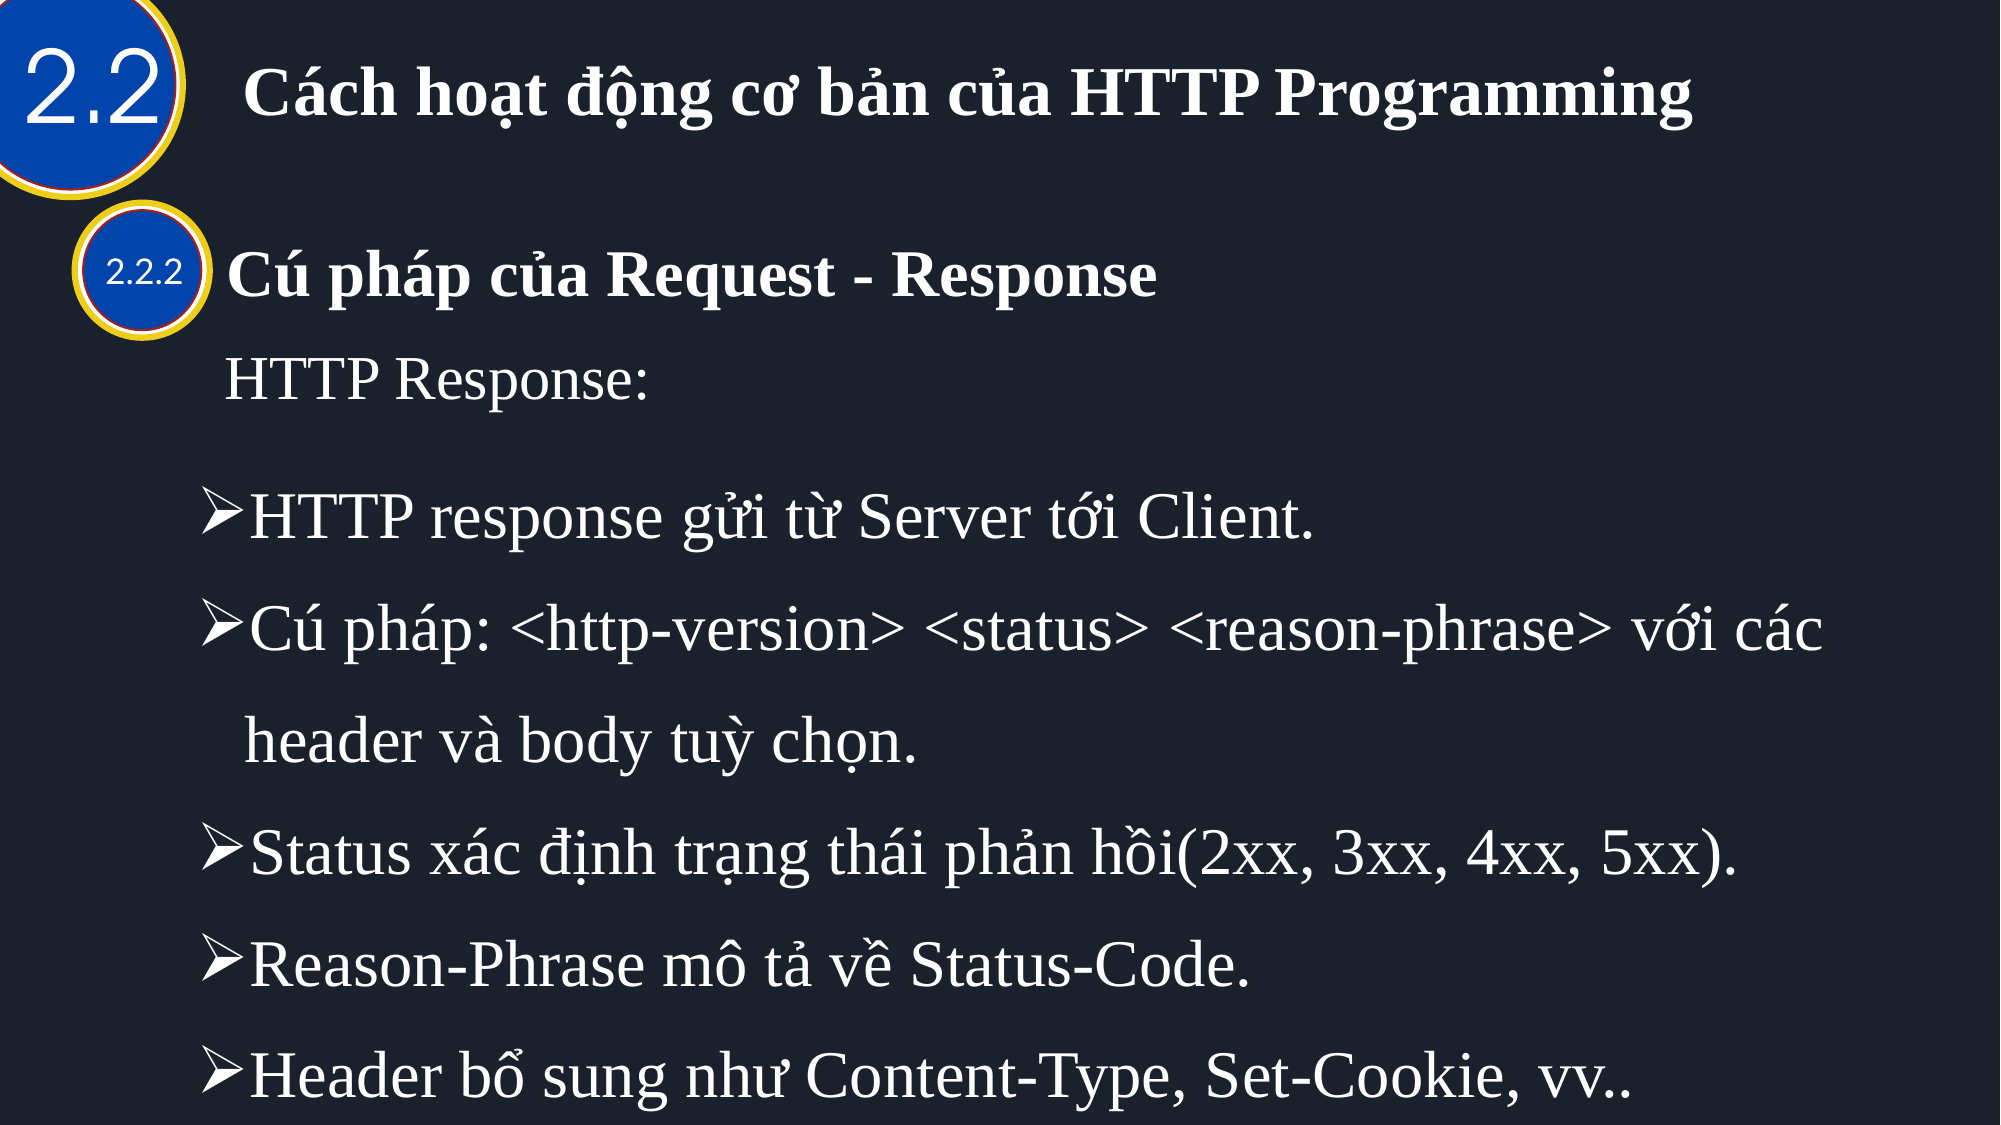

# Cách hoạt động cơ bản của HTTP Programming
2.2

Cú pháp của Request - Response
2.2.2
HTTP Response:
HTTP response gửi từ Server tới Client.
Cú pháp: <http-version> <status> <reason-phrase> với các header và body tuỳ chọn.
Status xác định trạng thái phản hồi(2xx, 3xx, 4xx, 5xx).
Reason-Phrase mô tả về Status-Code.
Header bổ sung như Content-Type, Set-Cookie, vv..